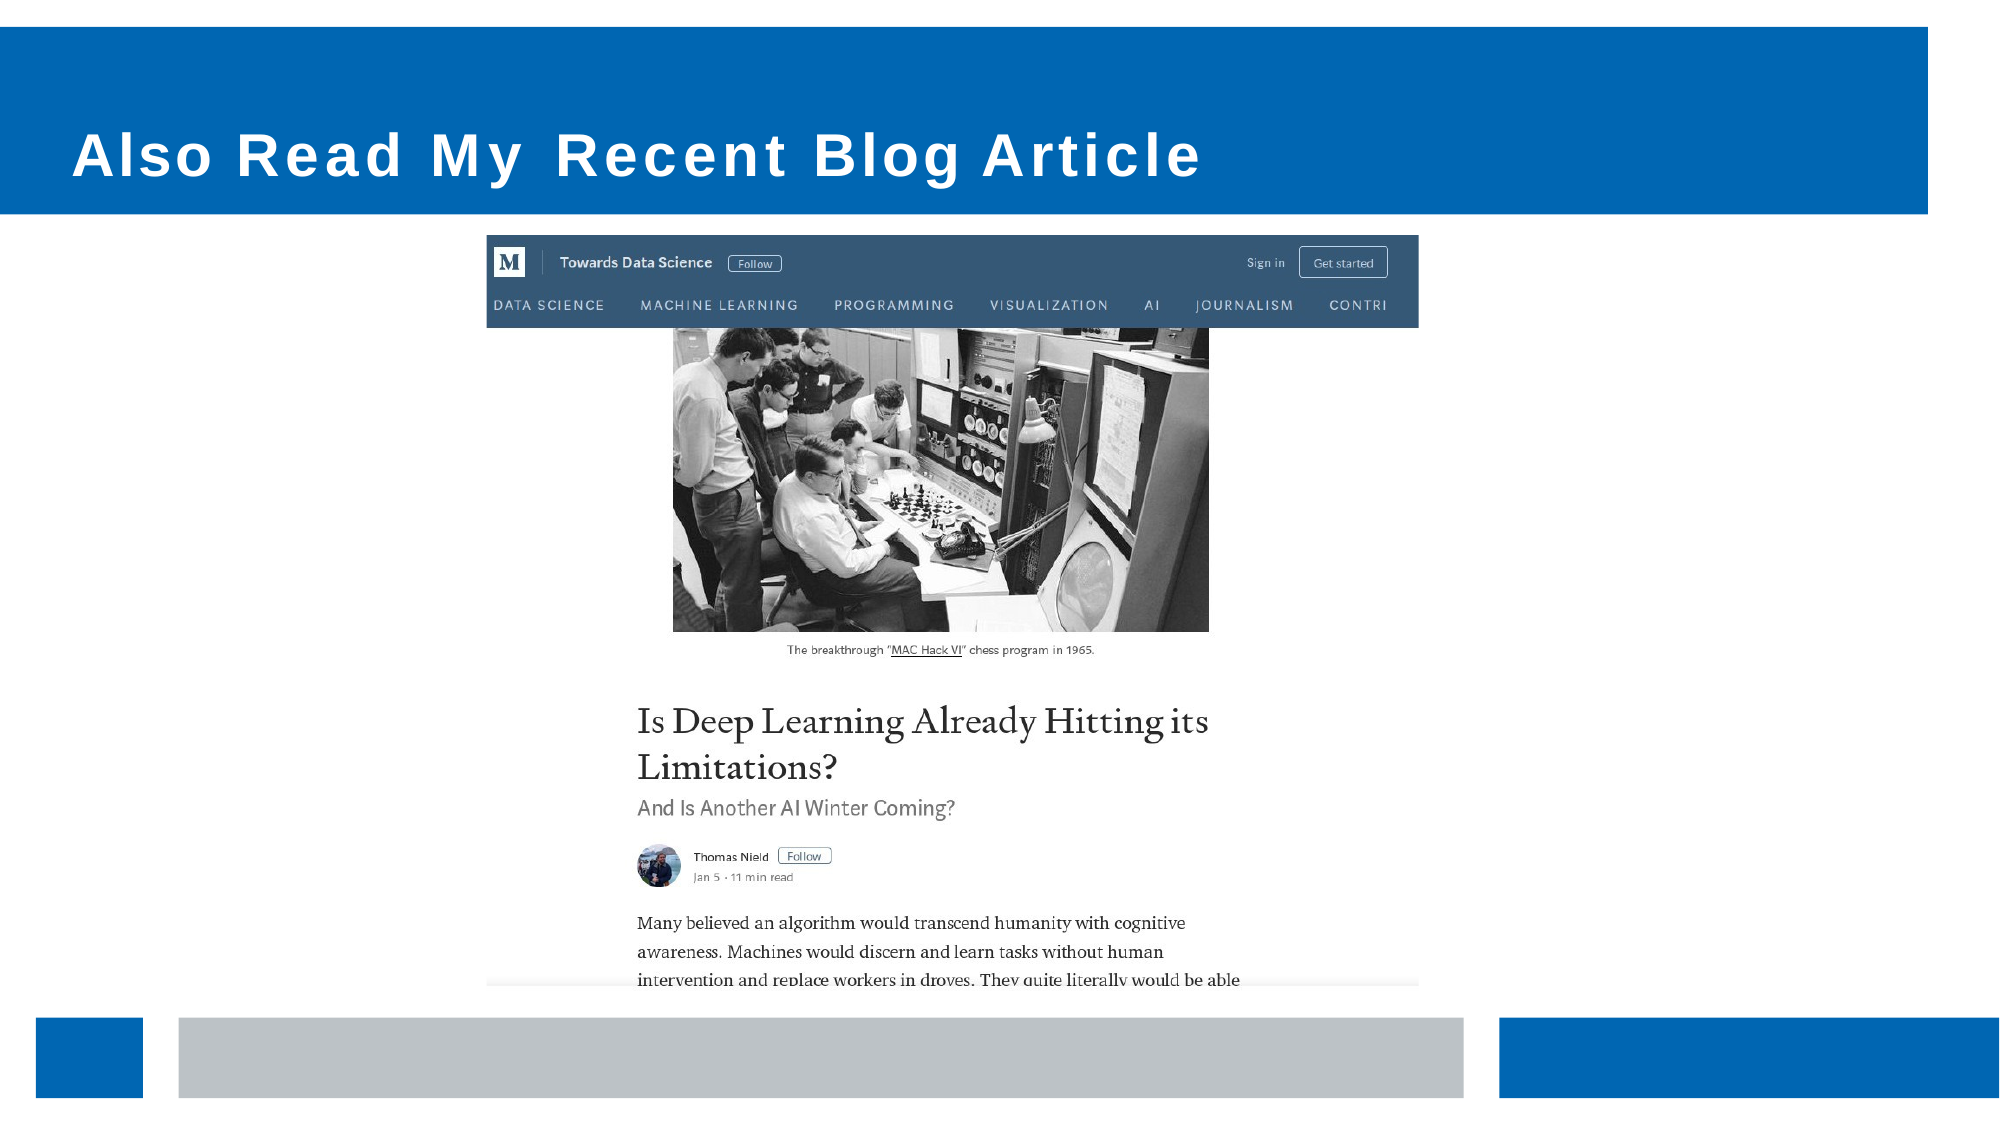

# Also Read My Recent Blog Article

168